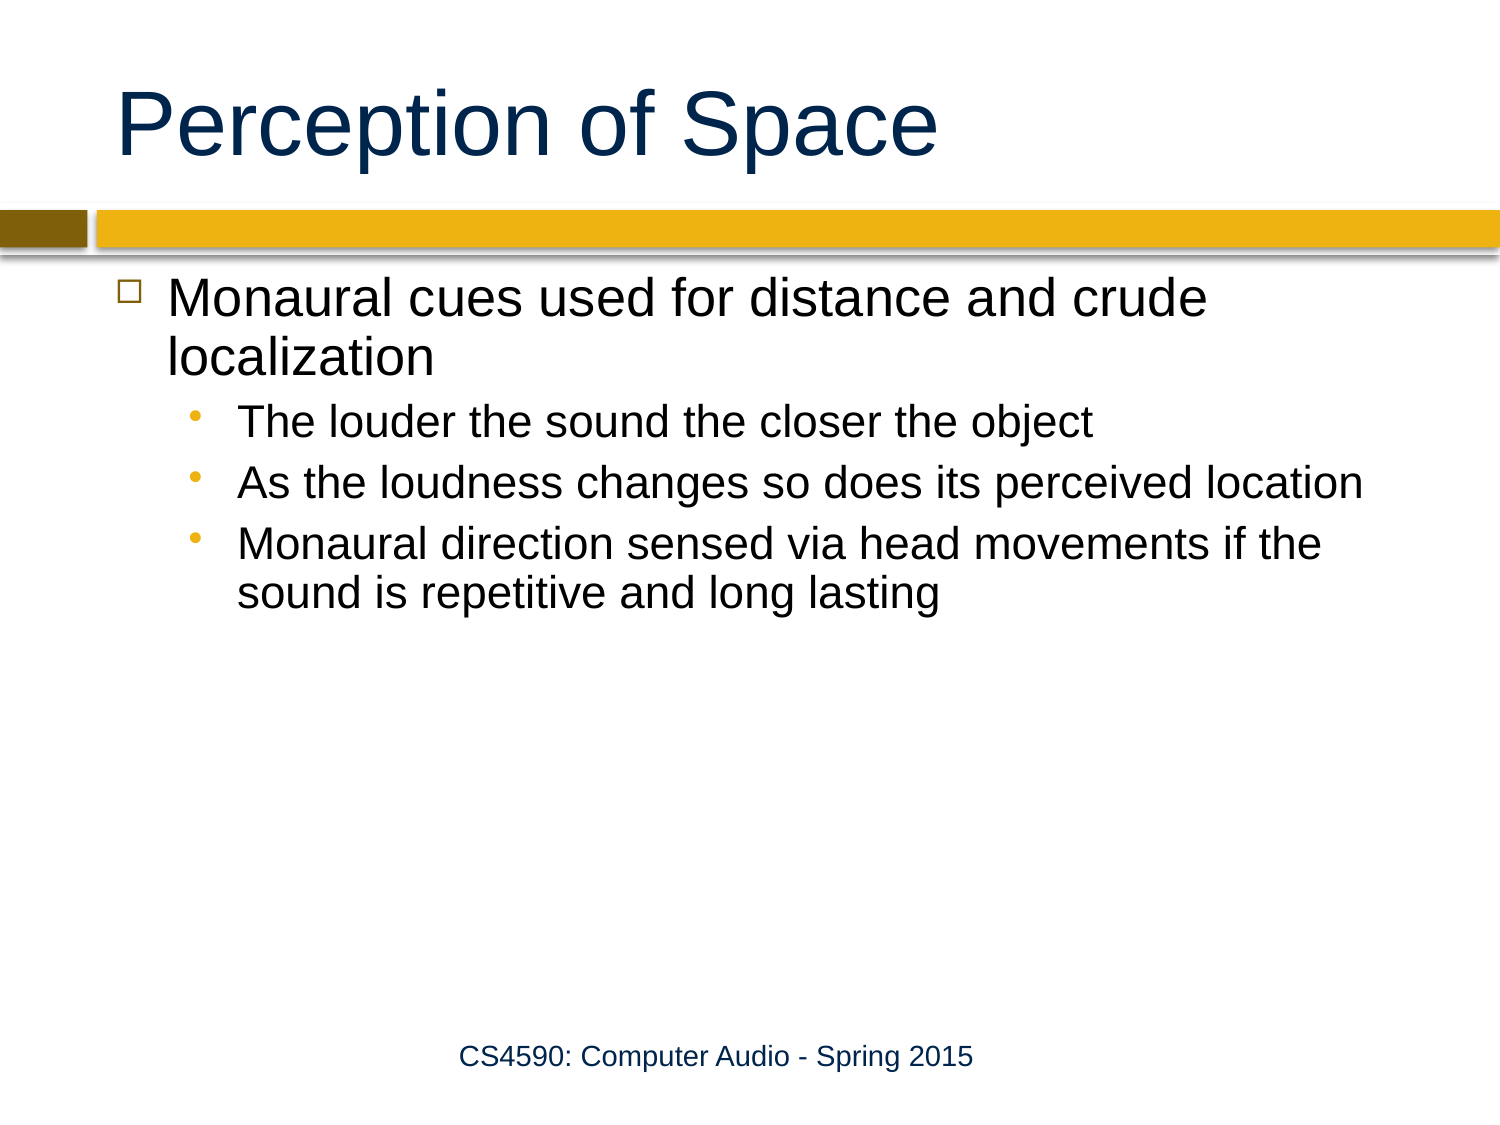

# Perception of Space
Monaural cues used for distance and crude localization
The louder the sound the closer the object
As the loudness changes so does its perceived location
Monaural direction sensed via head movements if the sound is repetitive and long lasting

CS4590: Computer Audio - Spring 2015